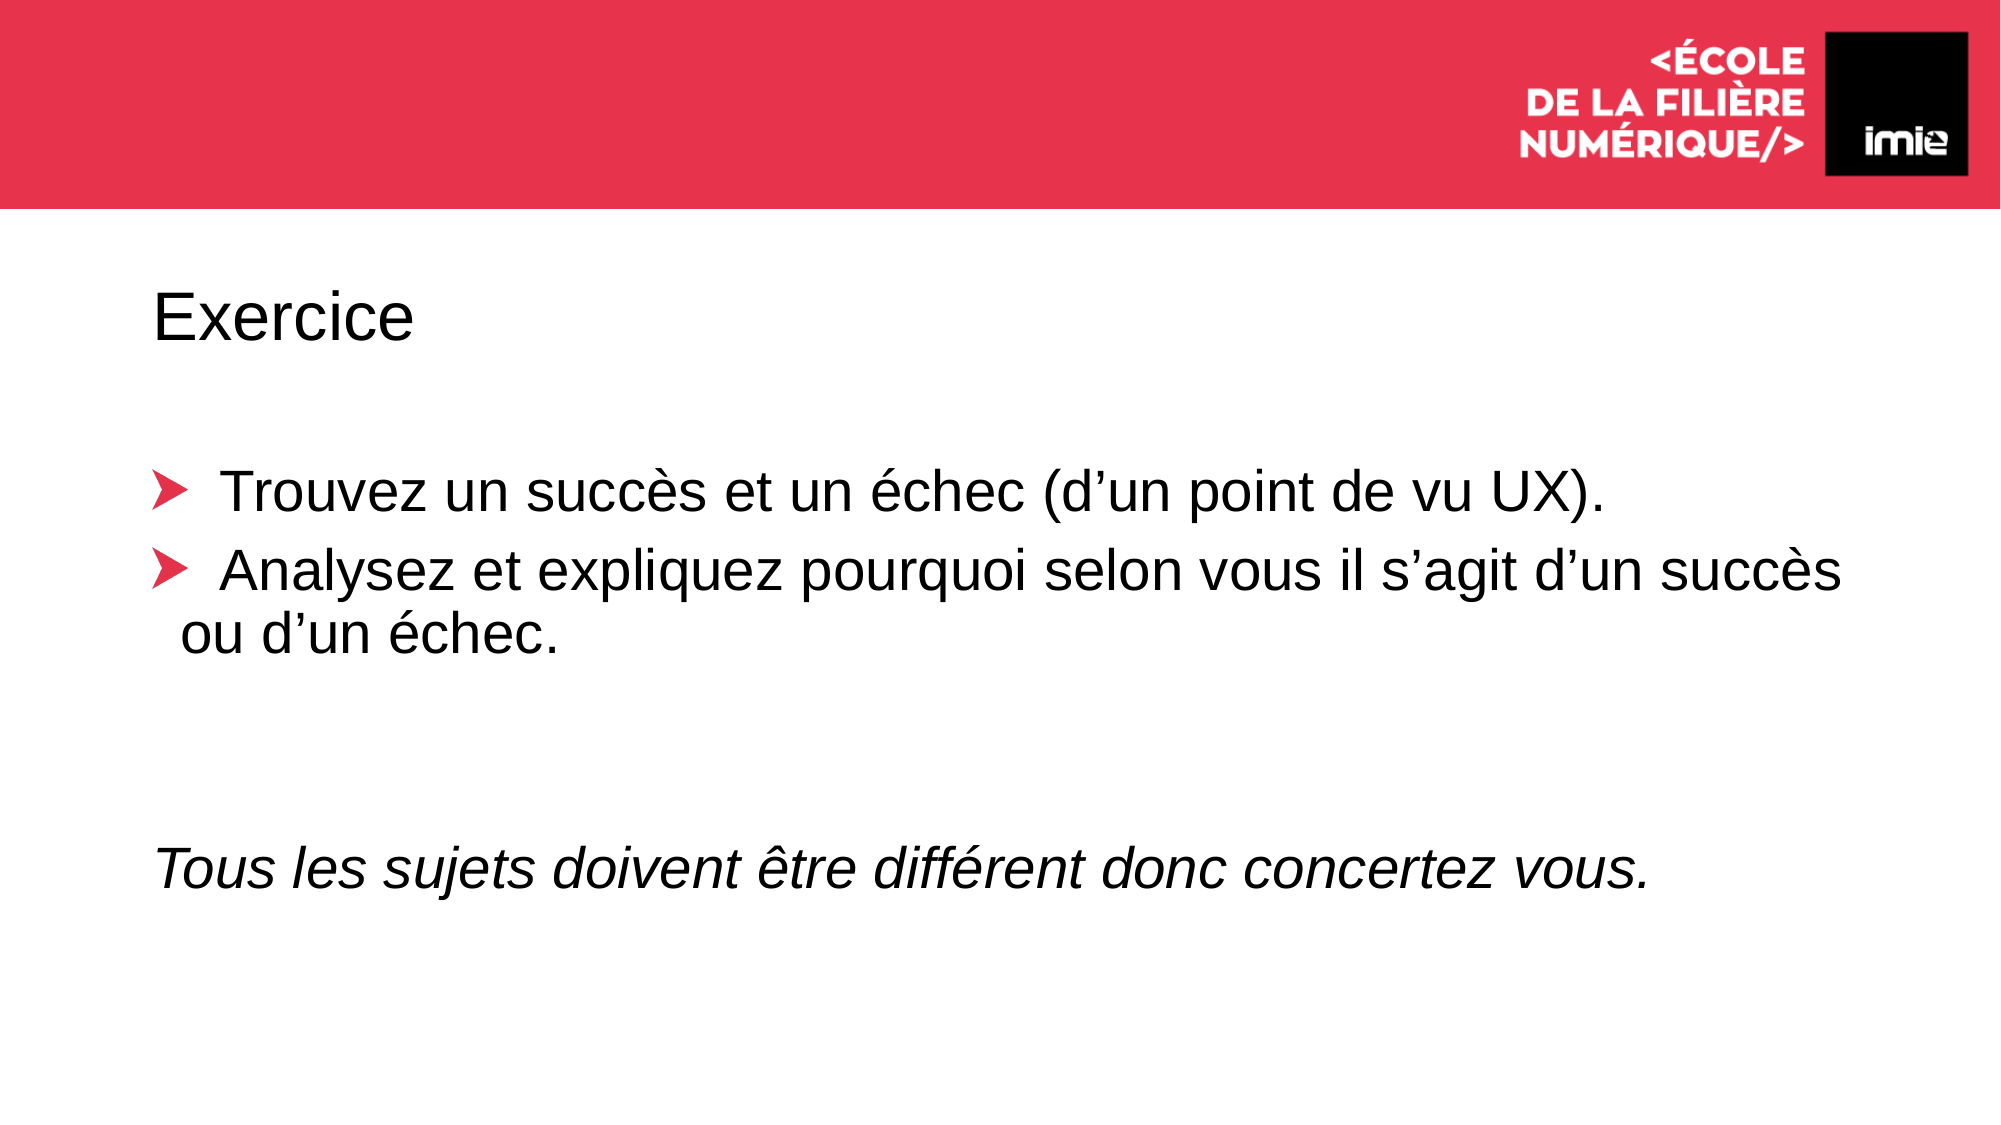

# Exercice
  Trouvez un succès et un échec (d’un point de vu UX).
  Analysez et expliquez pourquoi selon vous il s’agit d’un succès ou d’un échec.

Tous les sujets doivent être différent donc concertez vous.